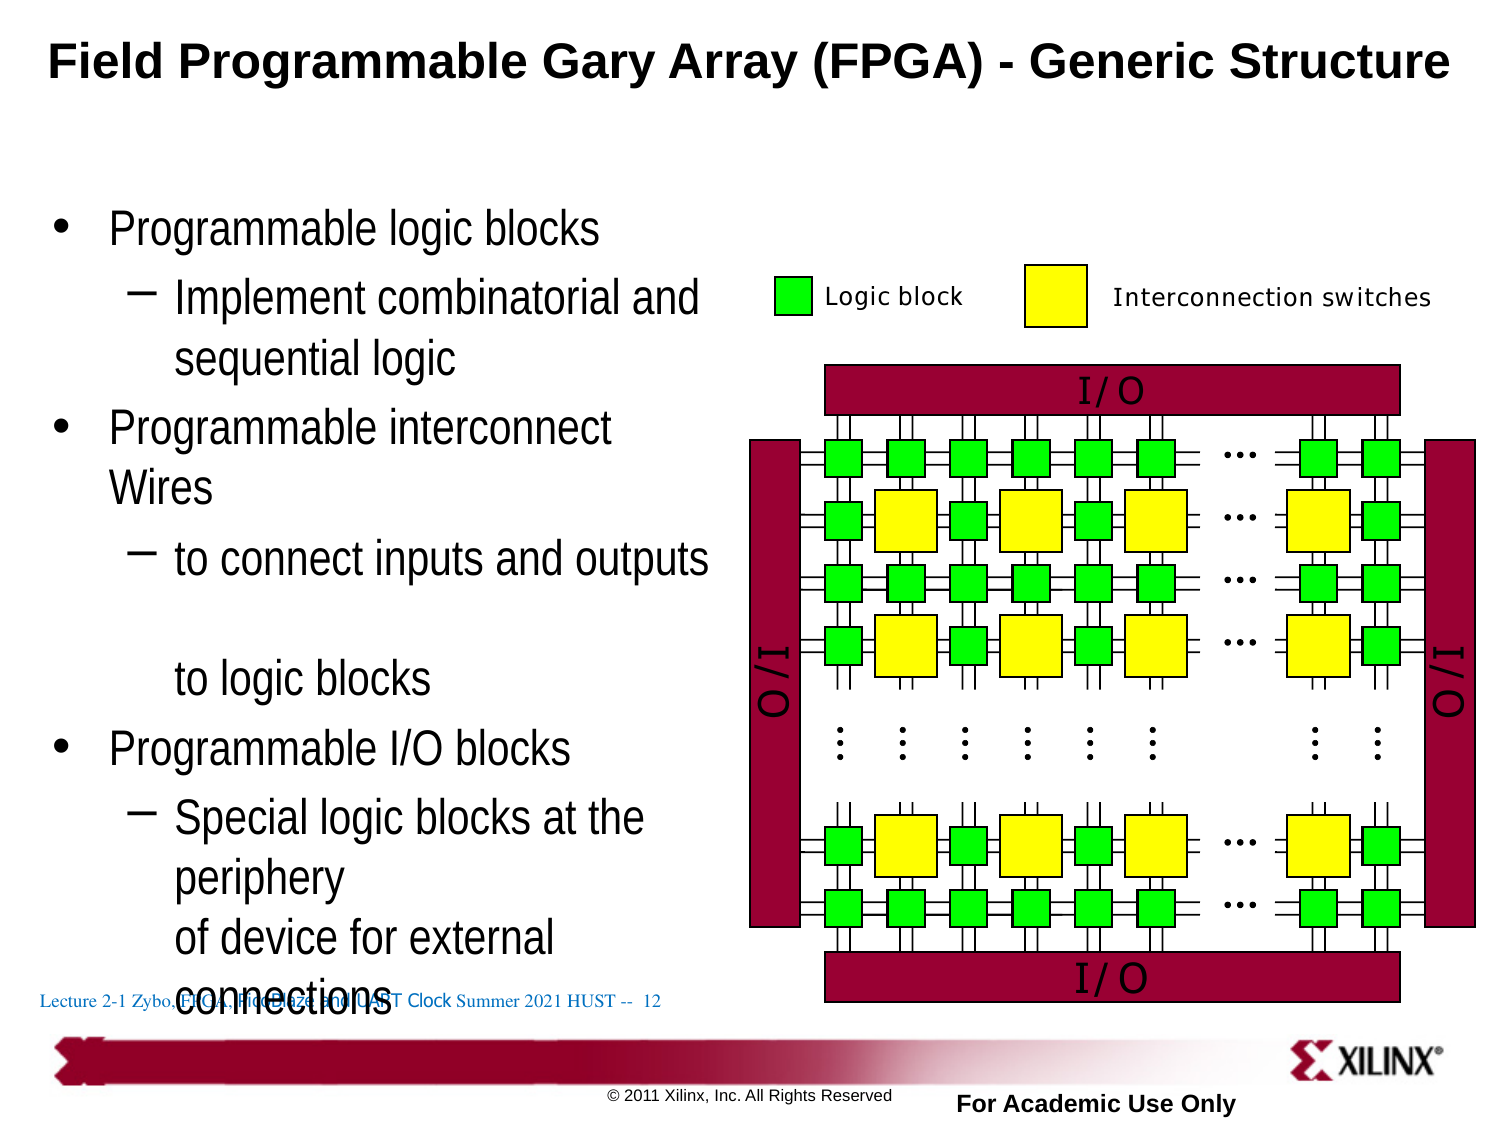

# Field Programmable Gary Array (FPGA) - Generic Structure
Programmable logic blocks
Implement combinatorial and sequential logic
Programmable interconnect
Wires
to connect inputs and outputs
to logic blocks
Programmable I/O blocks
Special logic blocks at the periphery
of device for external connections

Logic block
Interconnection switches
I/O

I/O

I/O

I/O